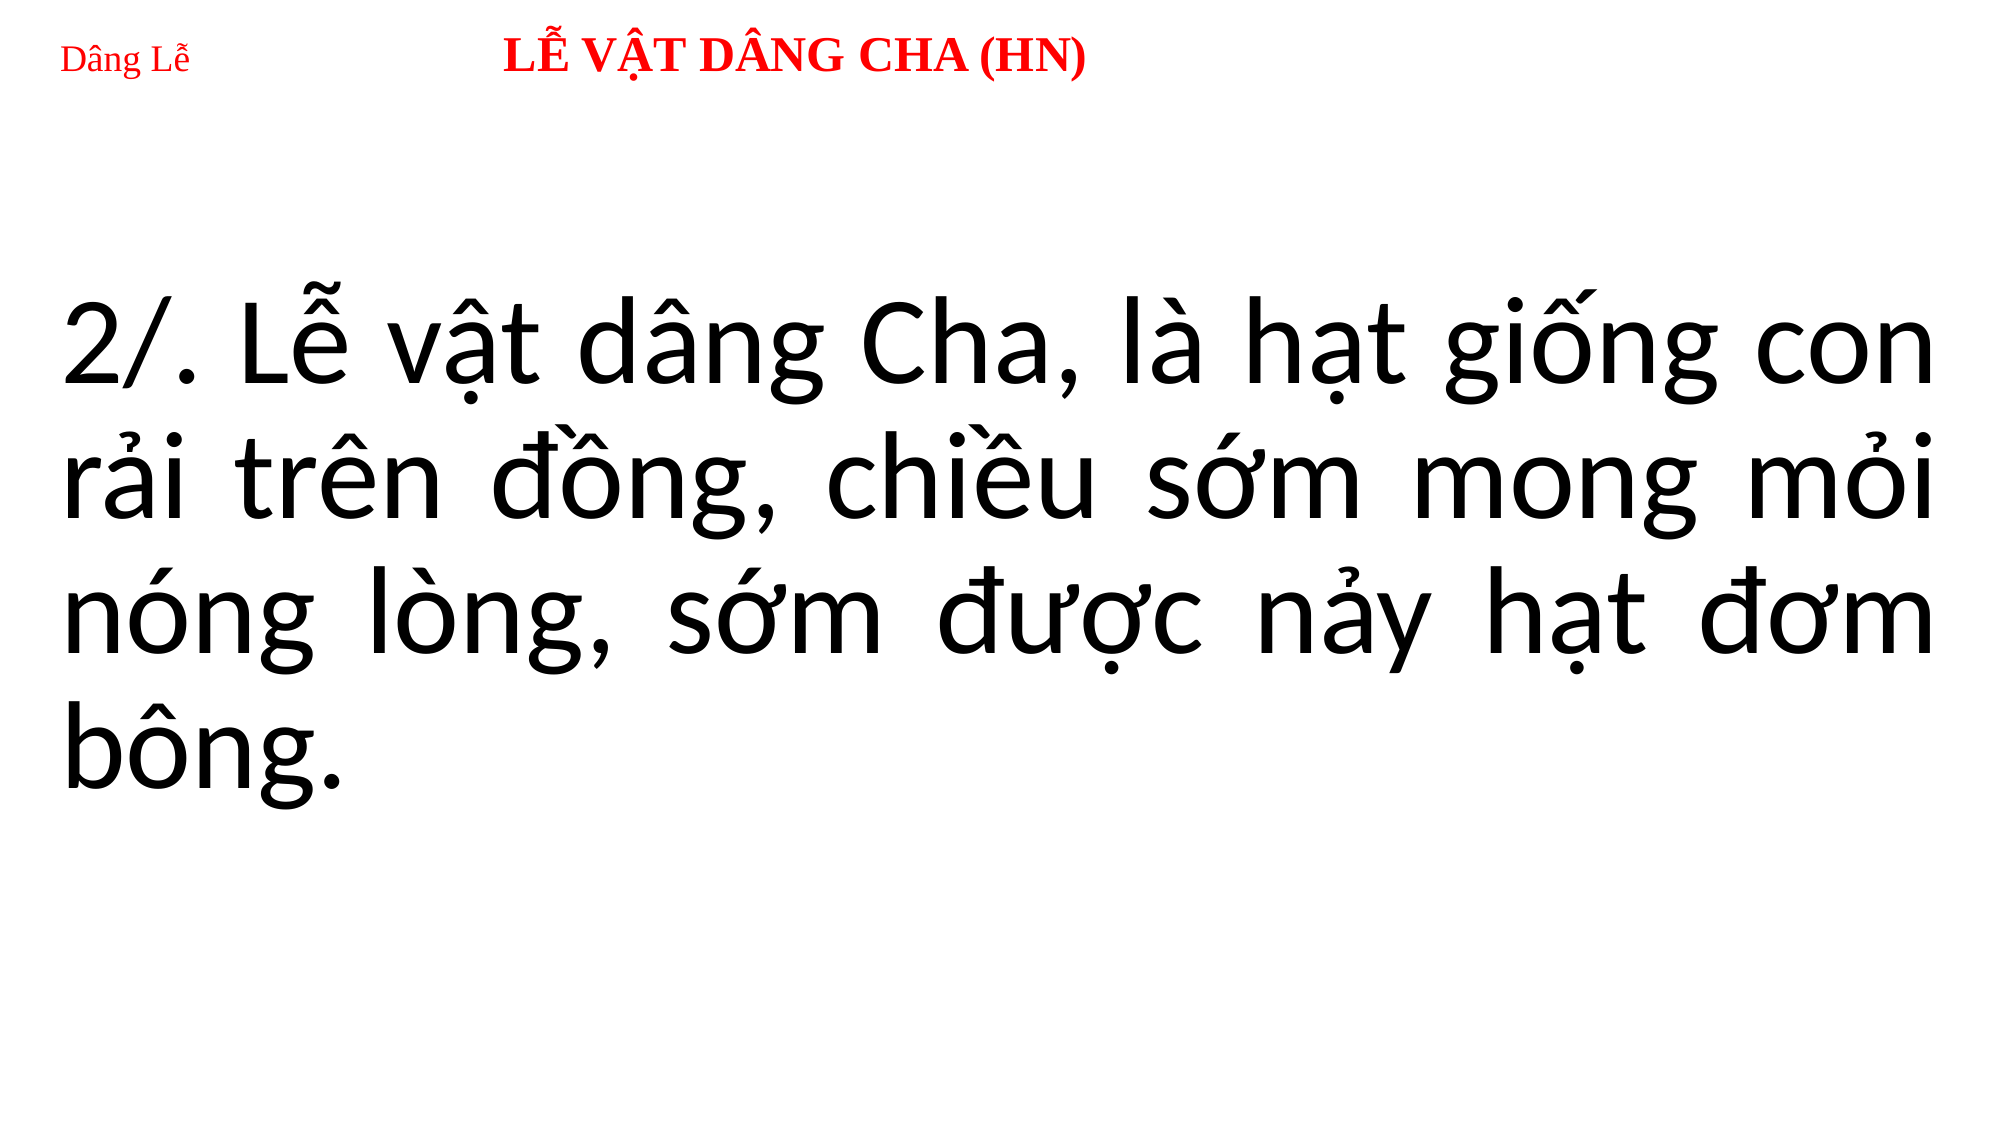

# Dâng Lễ                                 LỄ VẬT DÂNG CHA (HN)
2/. Lễ vật dâng Cha, là hạt giống con rải trên đồng, chiều sớm mong mỏi nóng lòng, sớm được nảy hạt đơm bông.